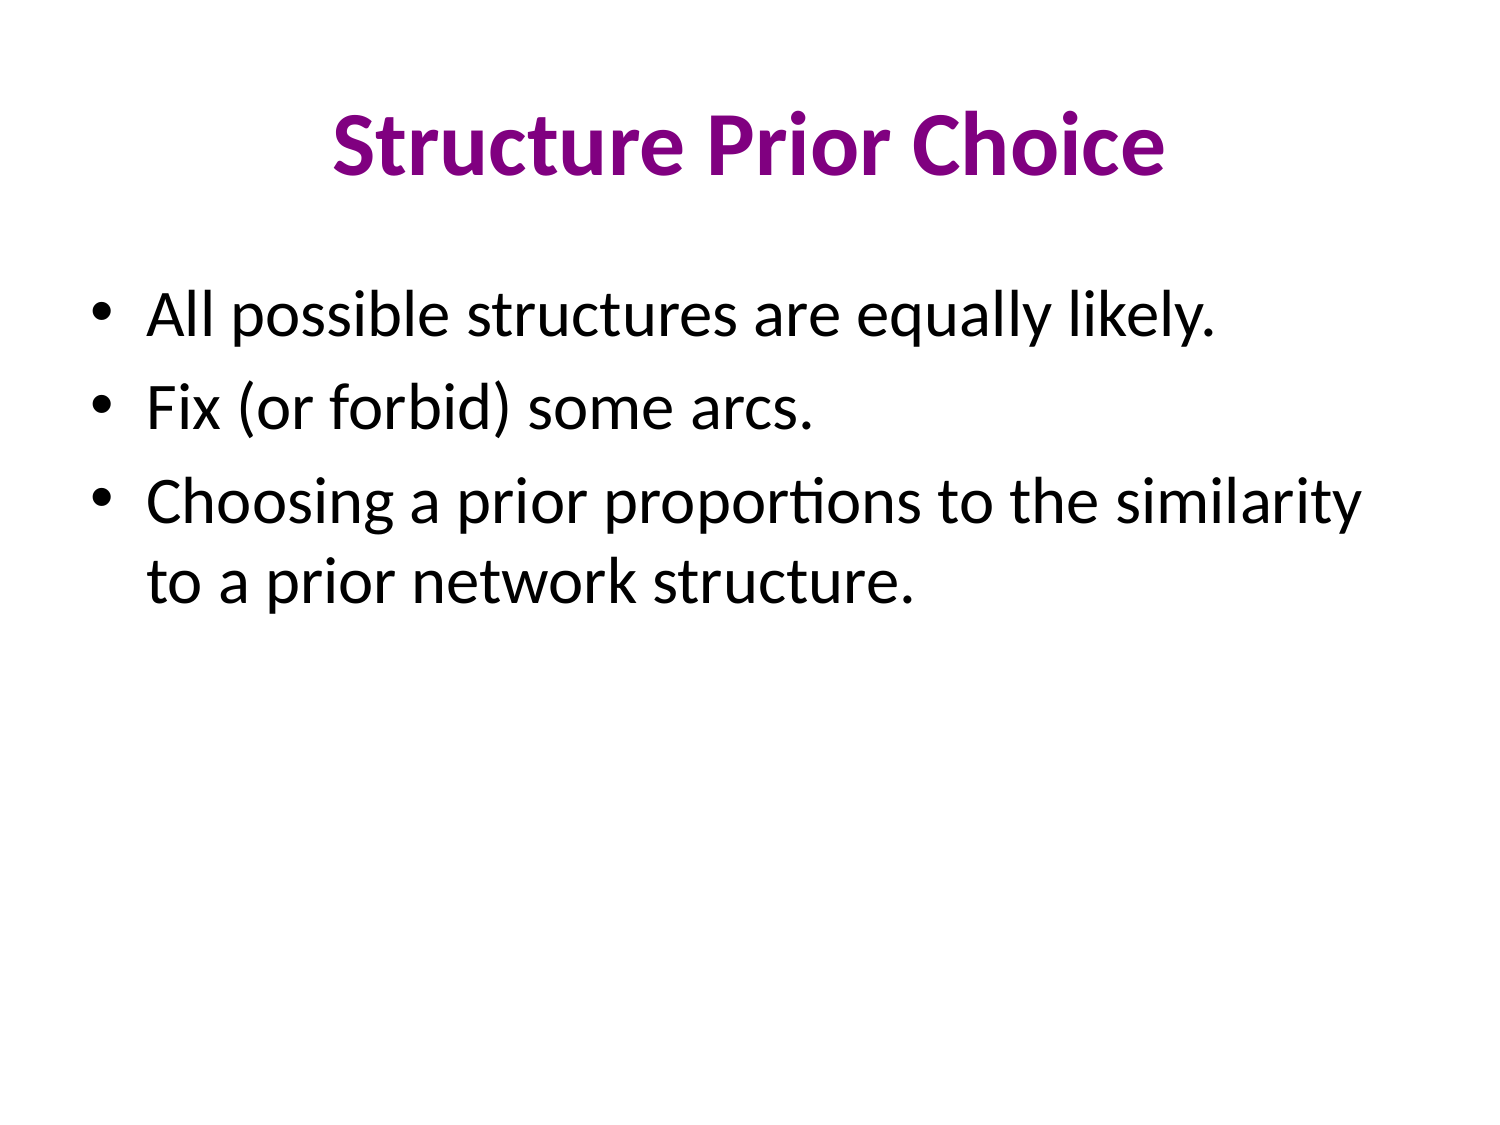

# Structure Prior Choice
All possible structures are equally likely.
Fix (or forbid) some arcs.
Choosing a prior proportions to the similarity to a prior network structure.